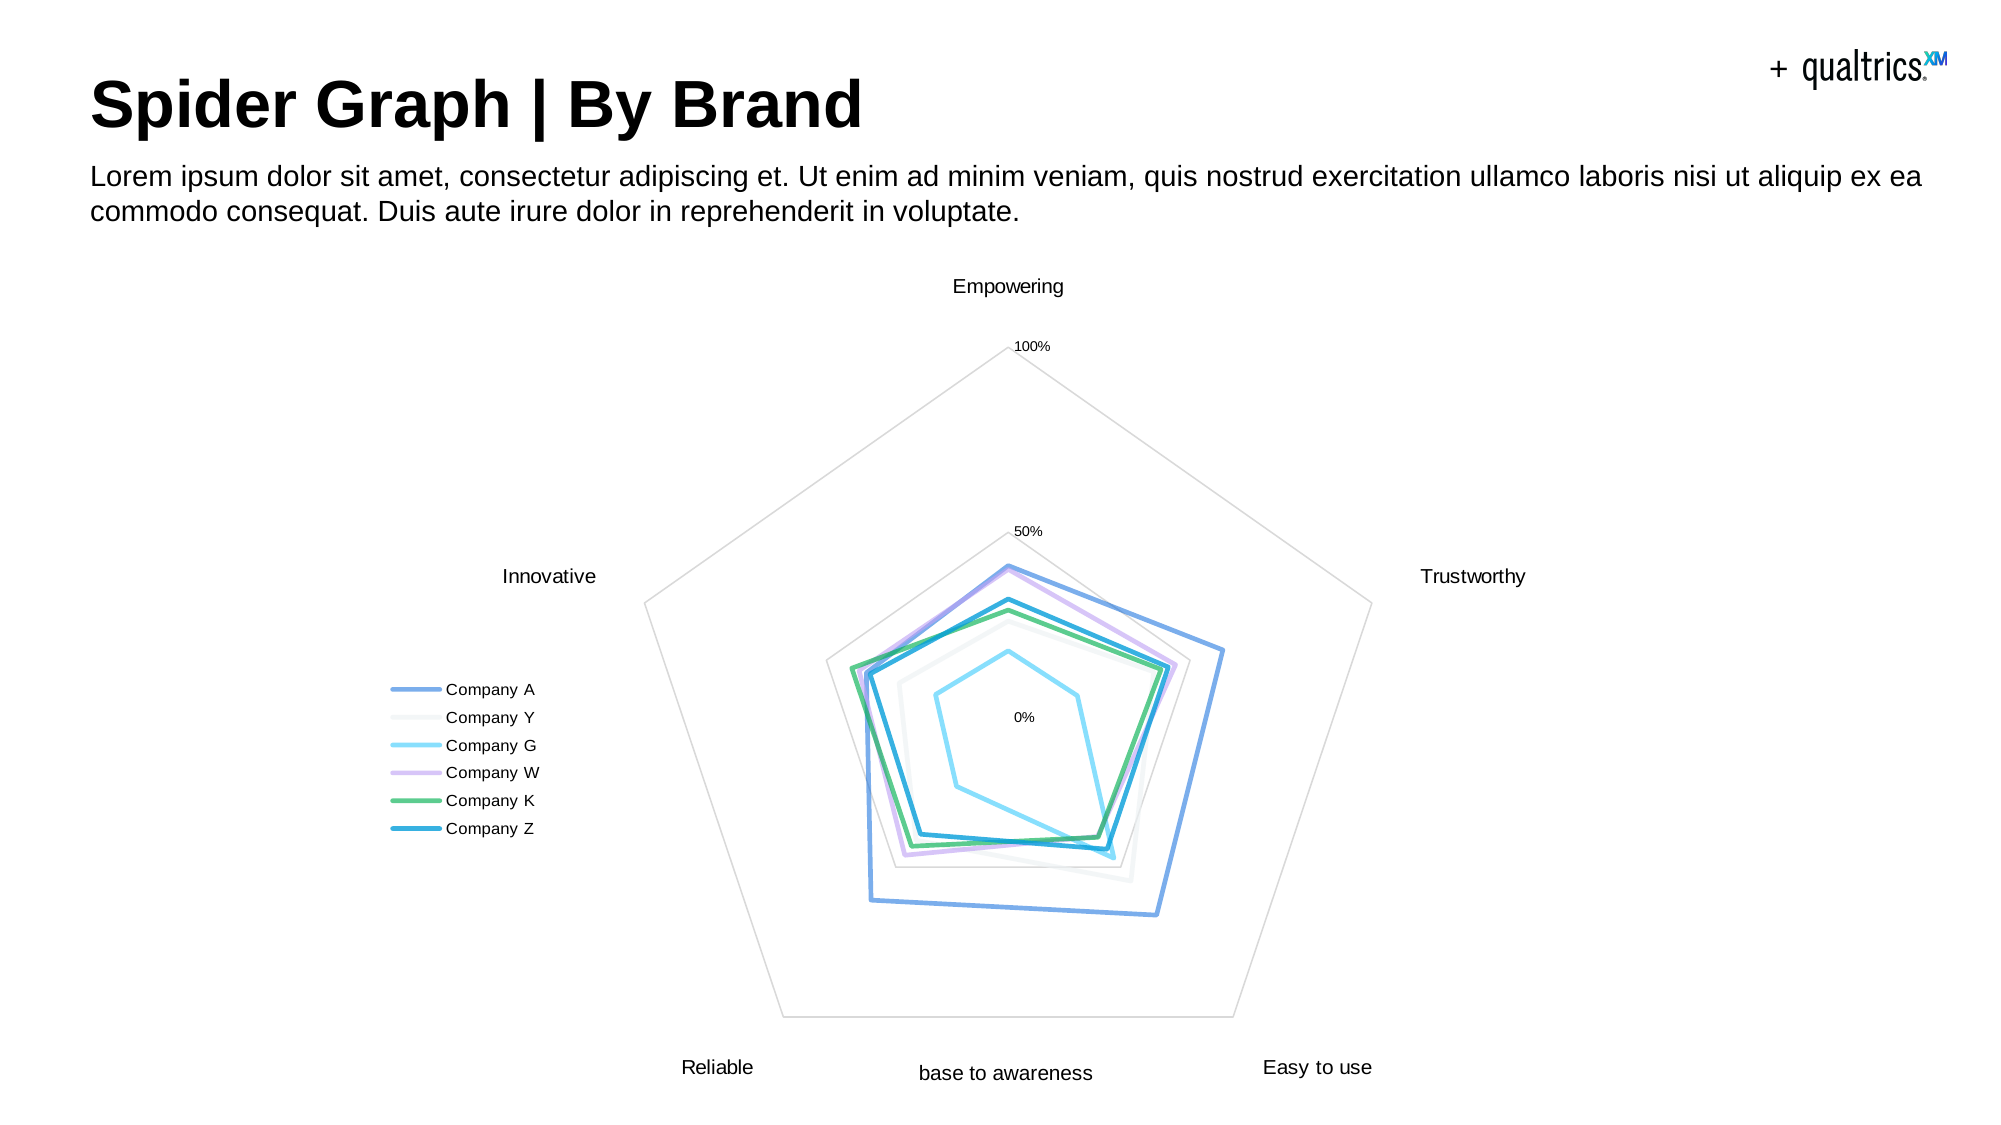

Spider Graph | By Brand
Lorem ipsum dolor sit amet, consectetur adipiscing et. Ut enim ad minim veniam, quis nostrud exercitation ullamco laboris nisi ut aliquip ex ea commodo consequat. Duis aute irure dolor in reprehenderit in voluptate.

### Chart

| Category | Company A | Company Y | Company G | Company W | Company K | Company Z |
|---|---|---|---|---|---|---|
| Empowering | 0.41 | 0.26 | 0.18 | 0.4 | 0.29 | 0.32 |
| Trustworthy | 0.59 | 0.4 | 0.19 | 0.46 | 0.42 | 0.44 |
| Easy to use | 0.66 | 0.546 | 0.47 | 0.3975 | 0.4 | 0.44 |
| Reliable | 0.61 | 0.41 | 0.23 | 0.46 | 0.43 | 0.39 |
| Innovative | 0.39 | 0.3 | 0.2 | 0.41 | 0.43 | 0.38 |
base to awareness